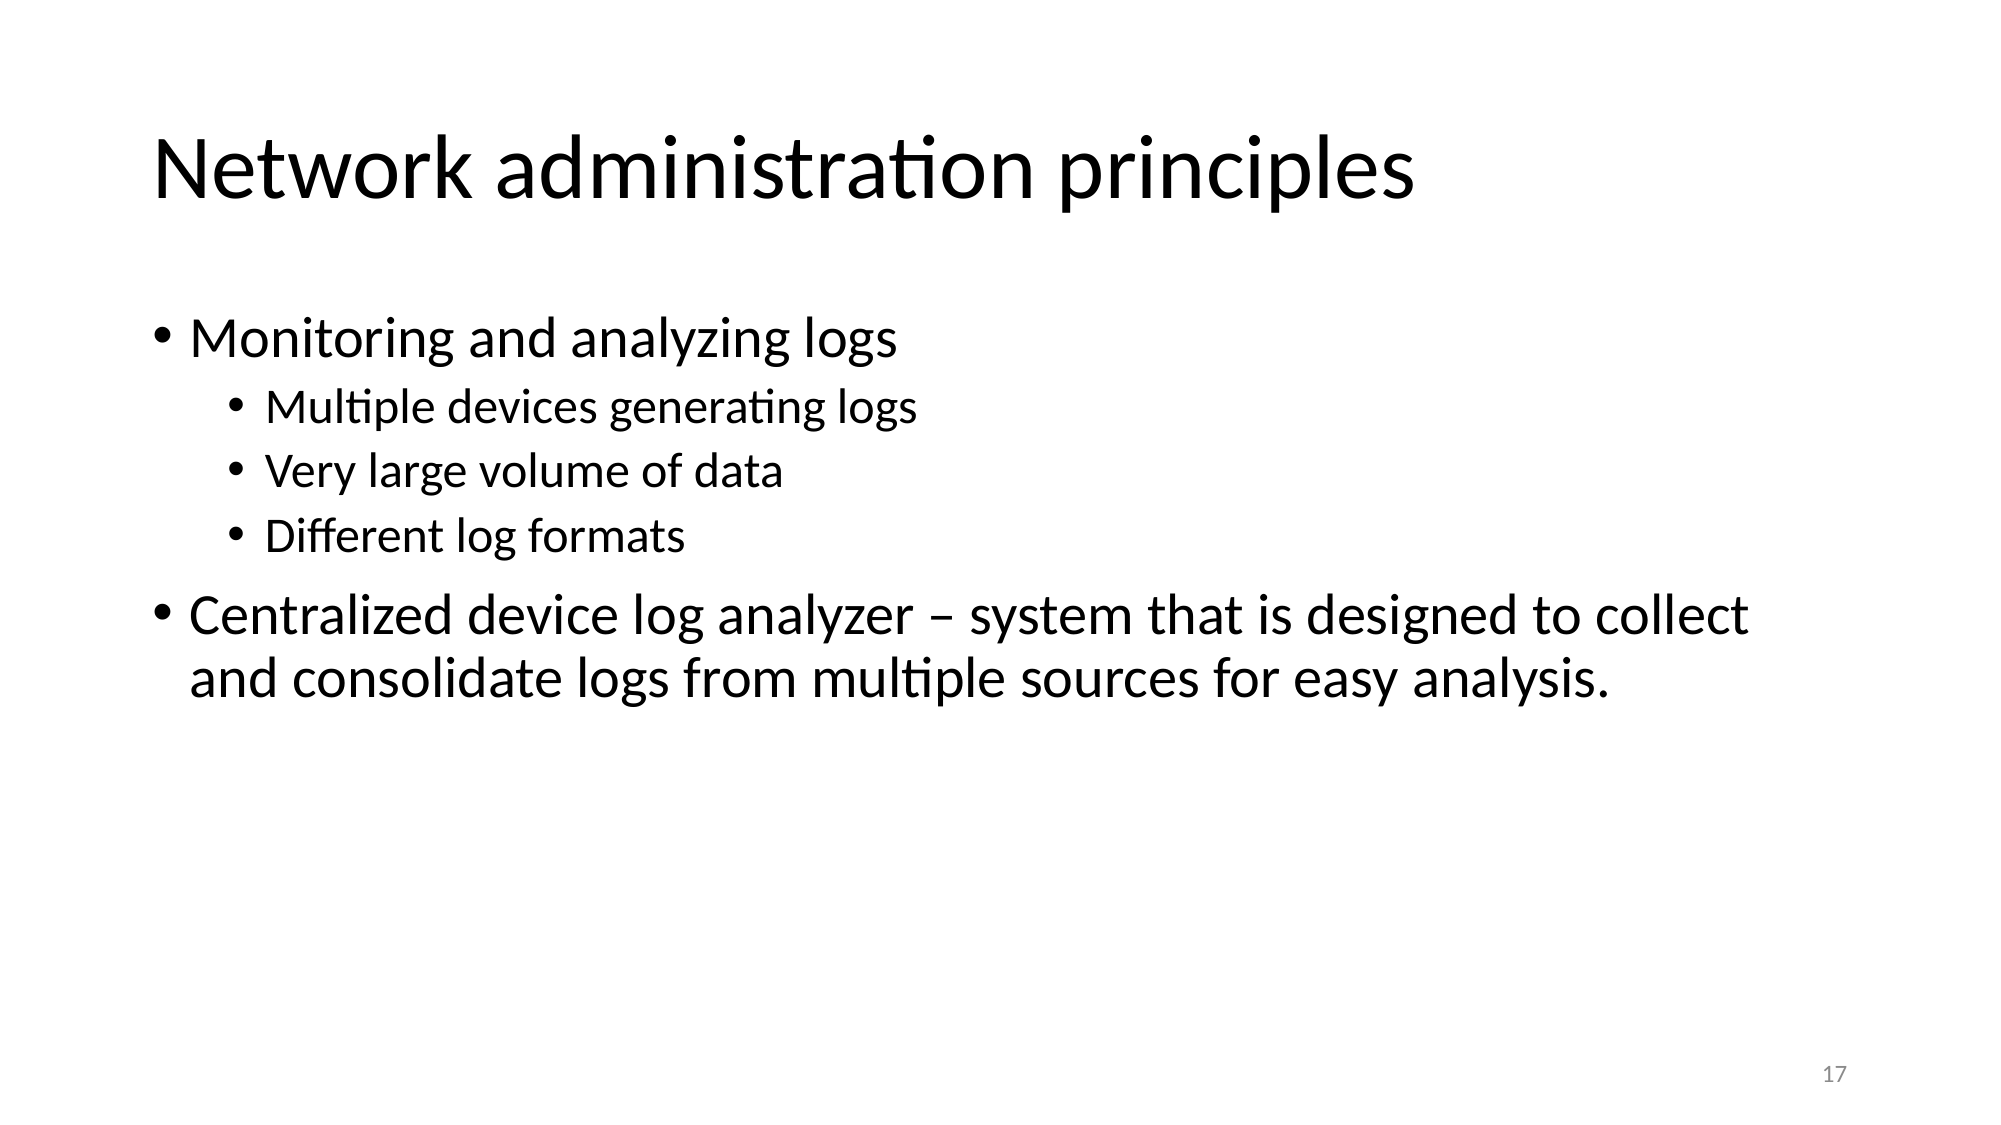

# Network administration principles
Monitoring and analyzing logs
Multiple devices generating logs
Very large volume of data
Different log formats
Centralized device log analyzer – system that is designed to collect and consolidate logs from multiple sources for easy analysis.
17